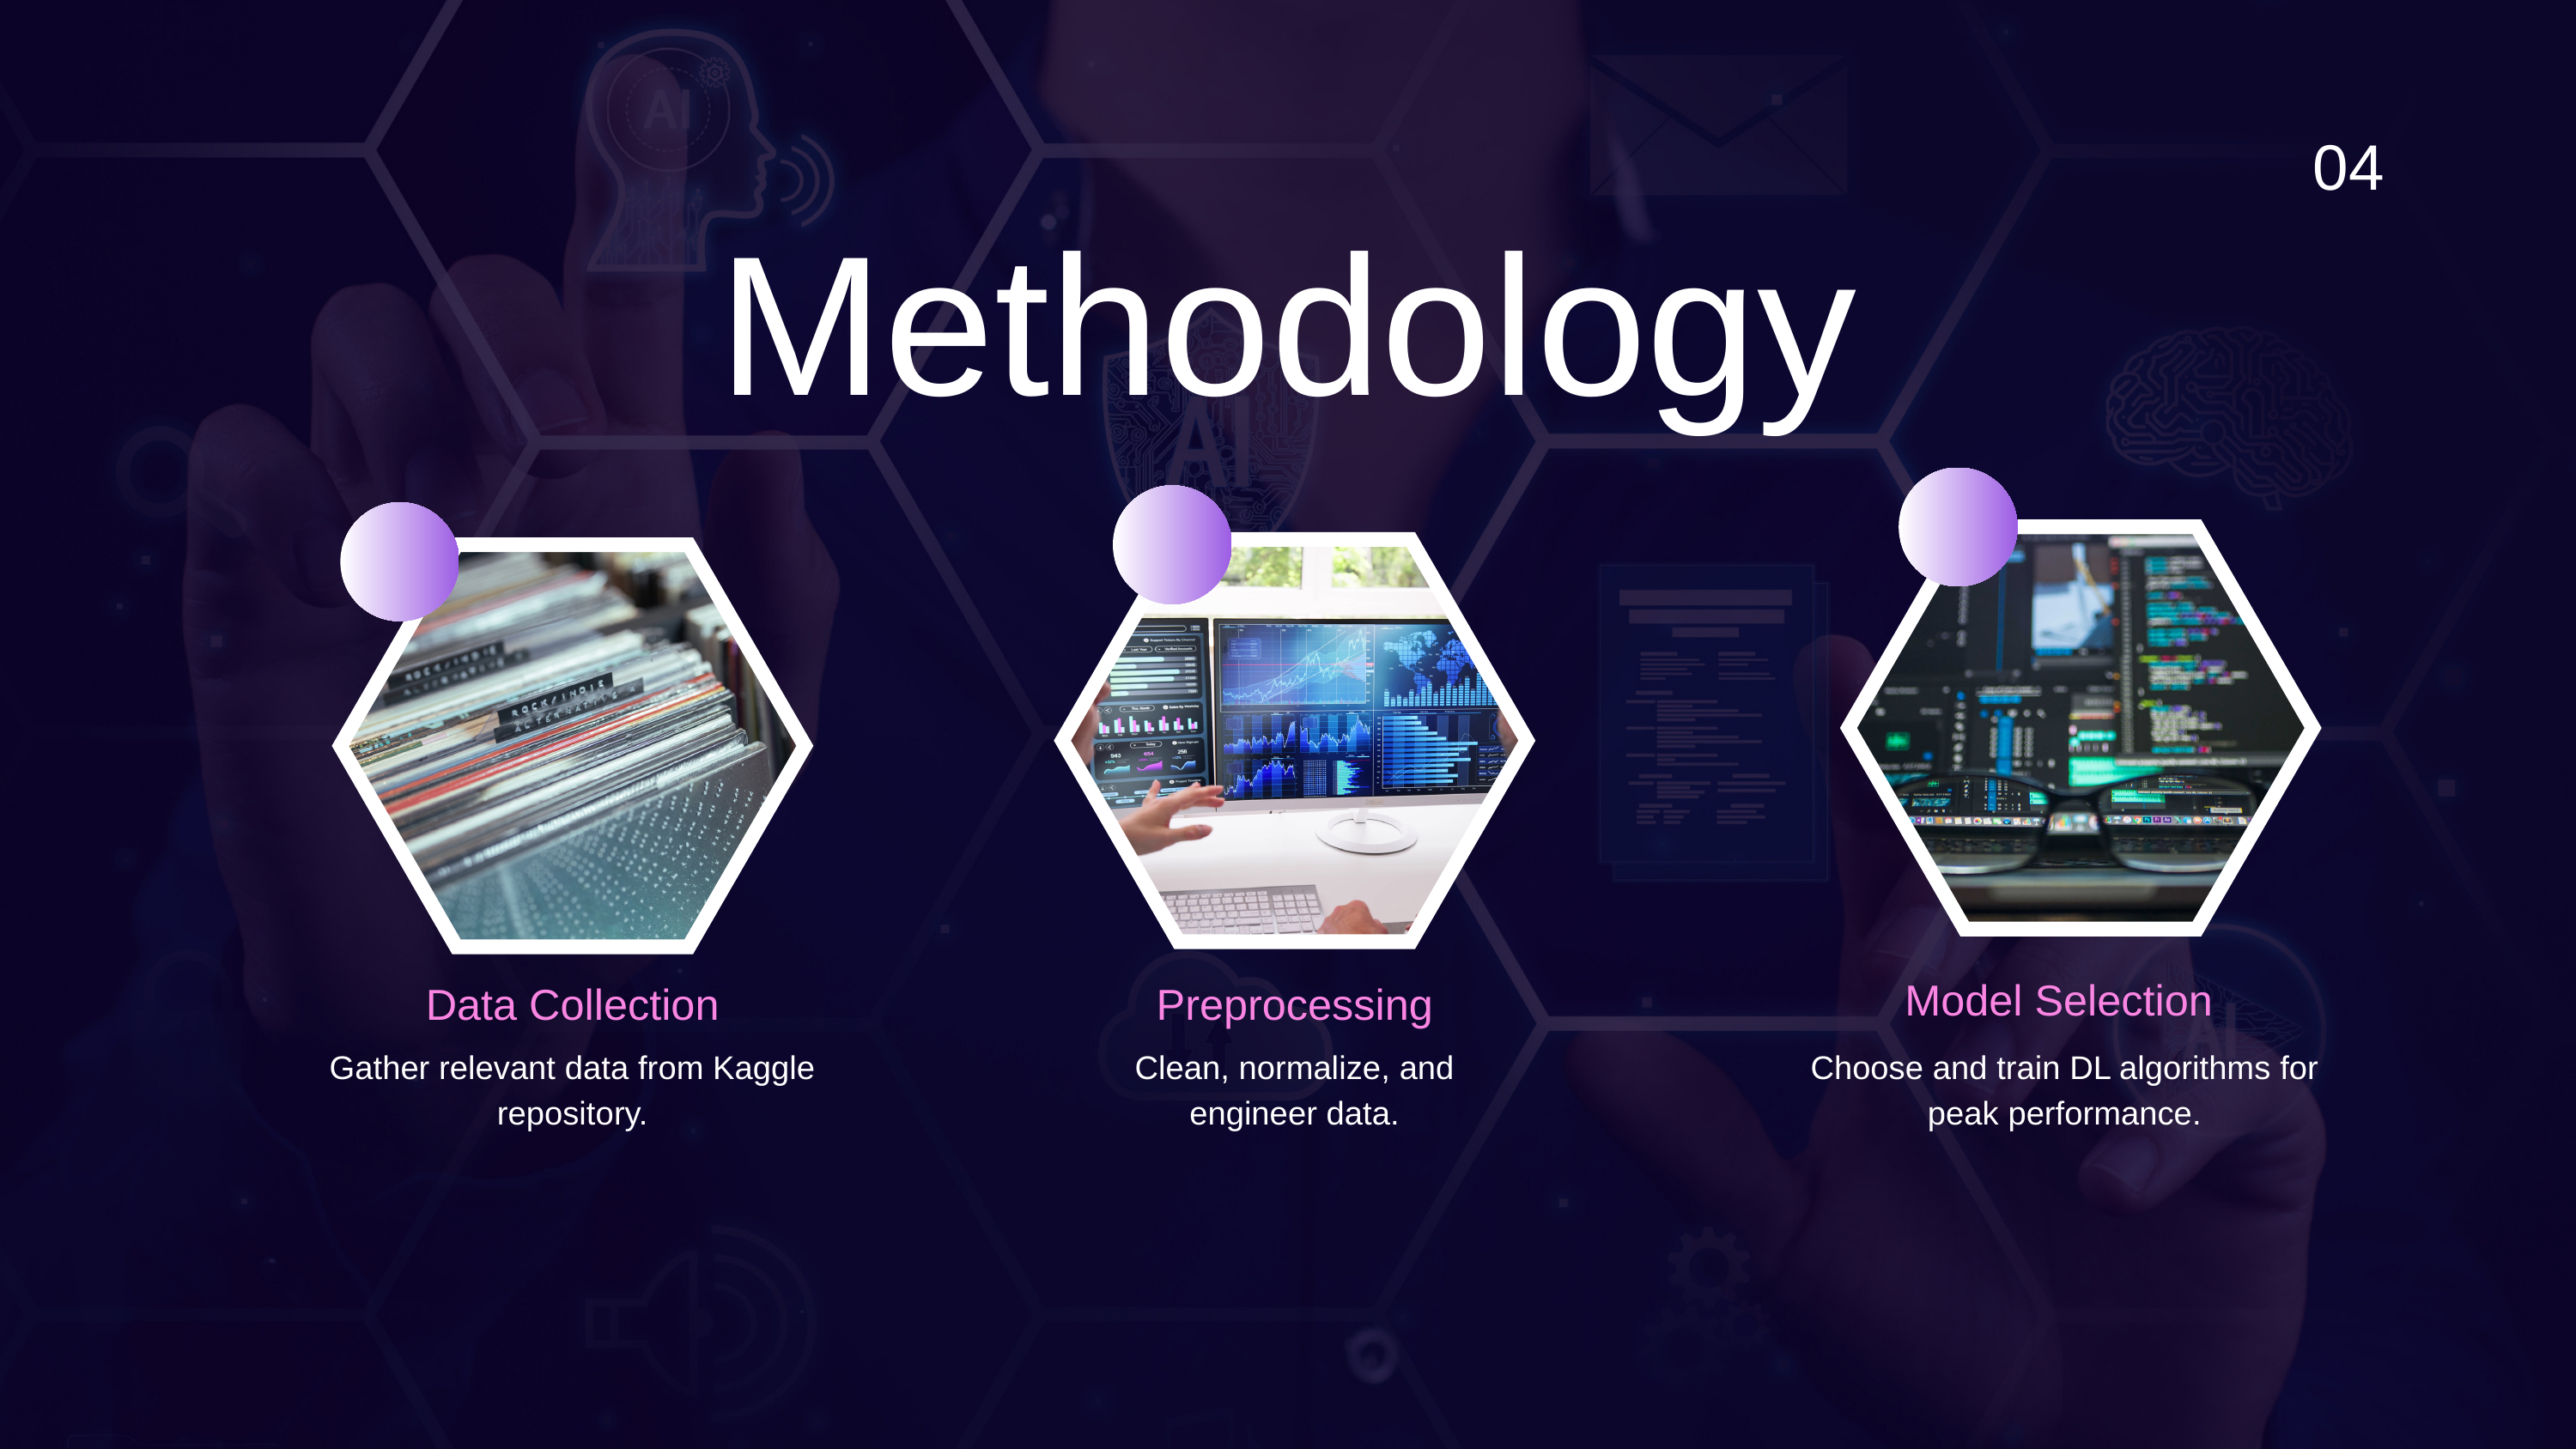

04
Methodology

Data Collection
Preprocessing
Model Selection
Gather relevant data from Kaggle repository.
Clean, normalize, and engineer data.
Choose and train DL algorithms for peak performance.